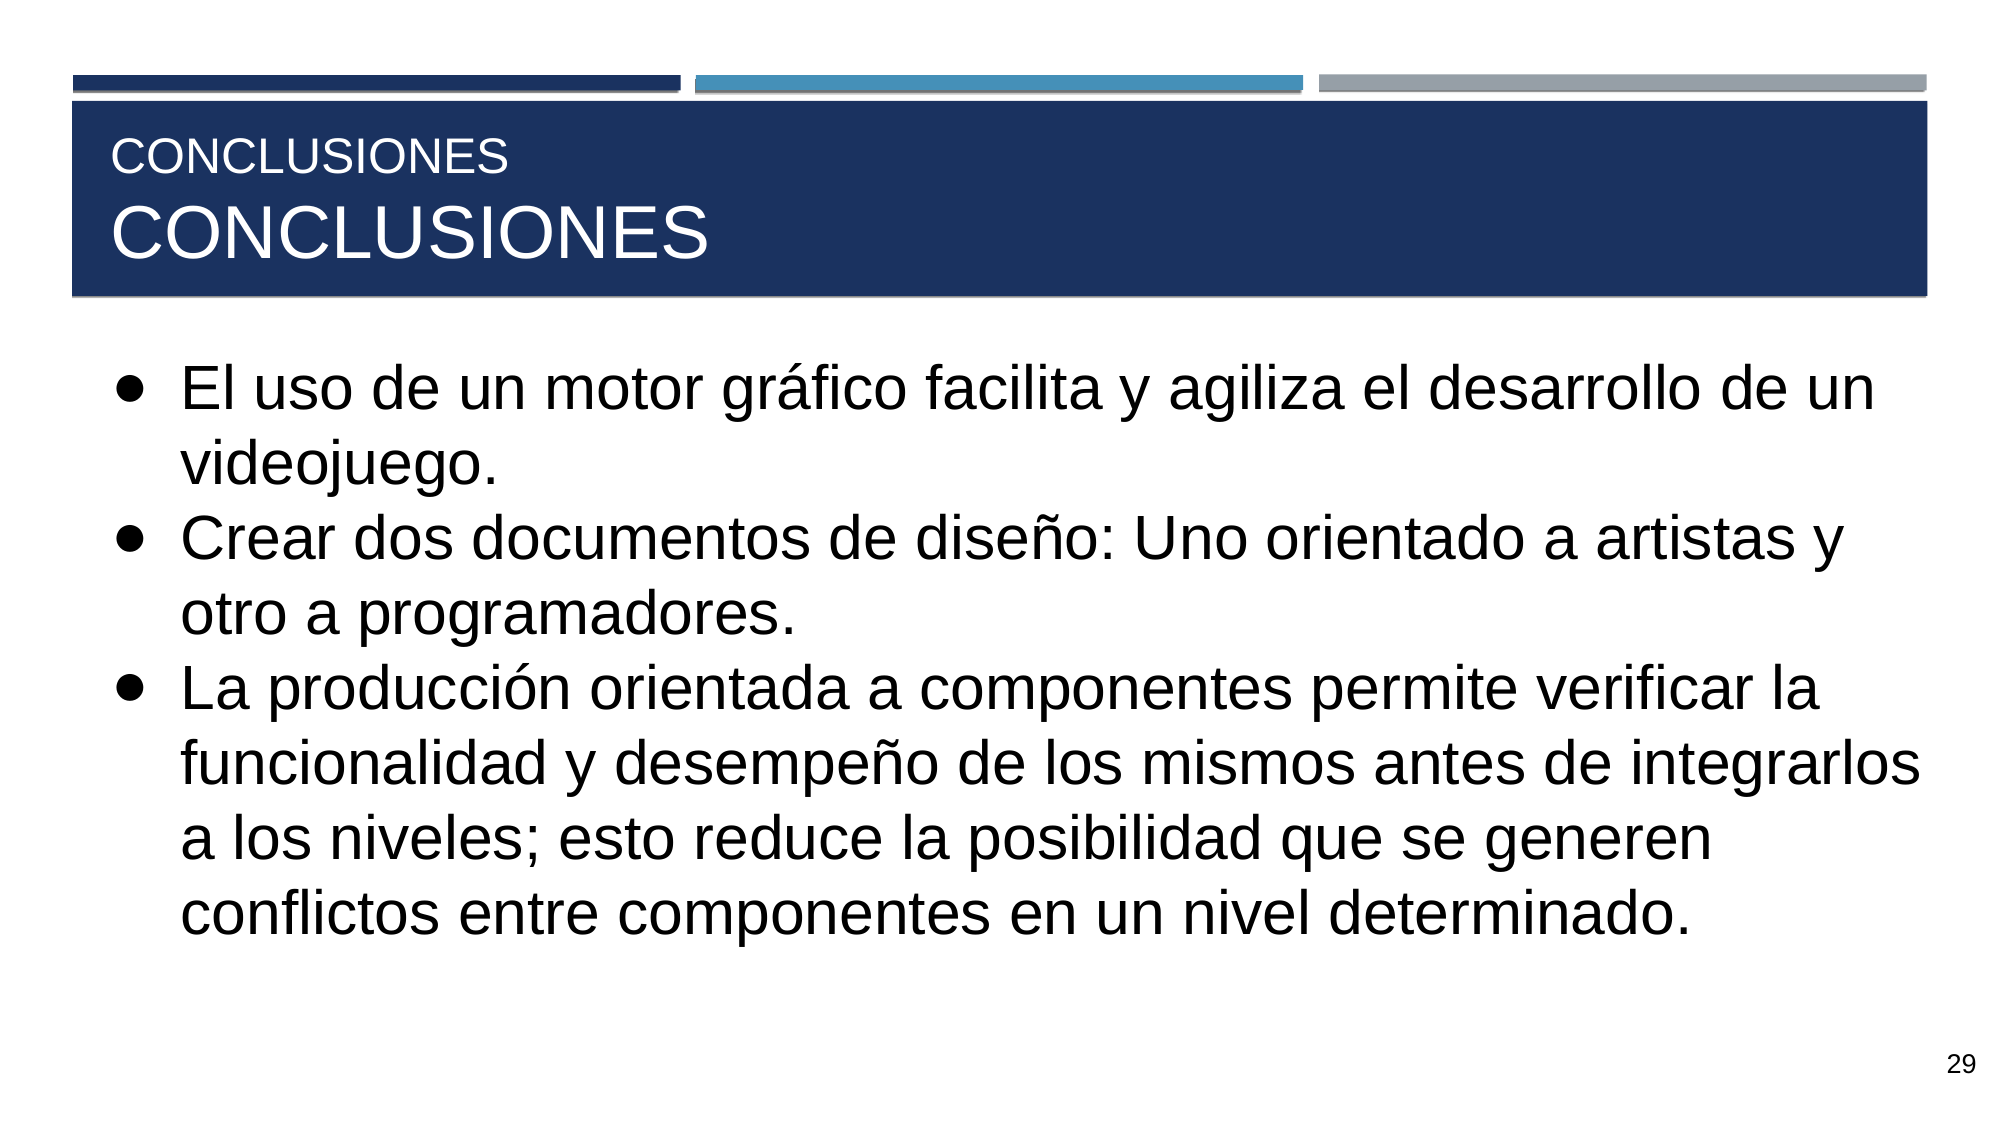

CONCLUSIONES
CONCLUSIONES
El uso de un motor gráfico facilita y agiliza el desarrollo de un videojuego.
Crear dos documentos de diseño: Uno orientado a artistas y otro a programadores.
La producción orientada a componentes permite verificar la funcionalidad y desempeño de los mismos antes de integrarlos a los niveles; esto reduce la posibilidad que se generen conflictos entre componentes en un nivel determinado.
29